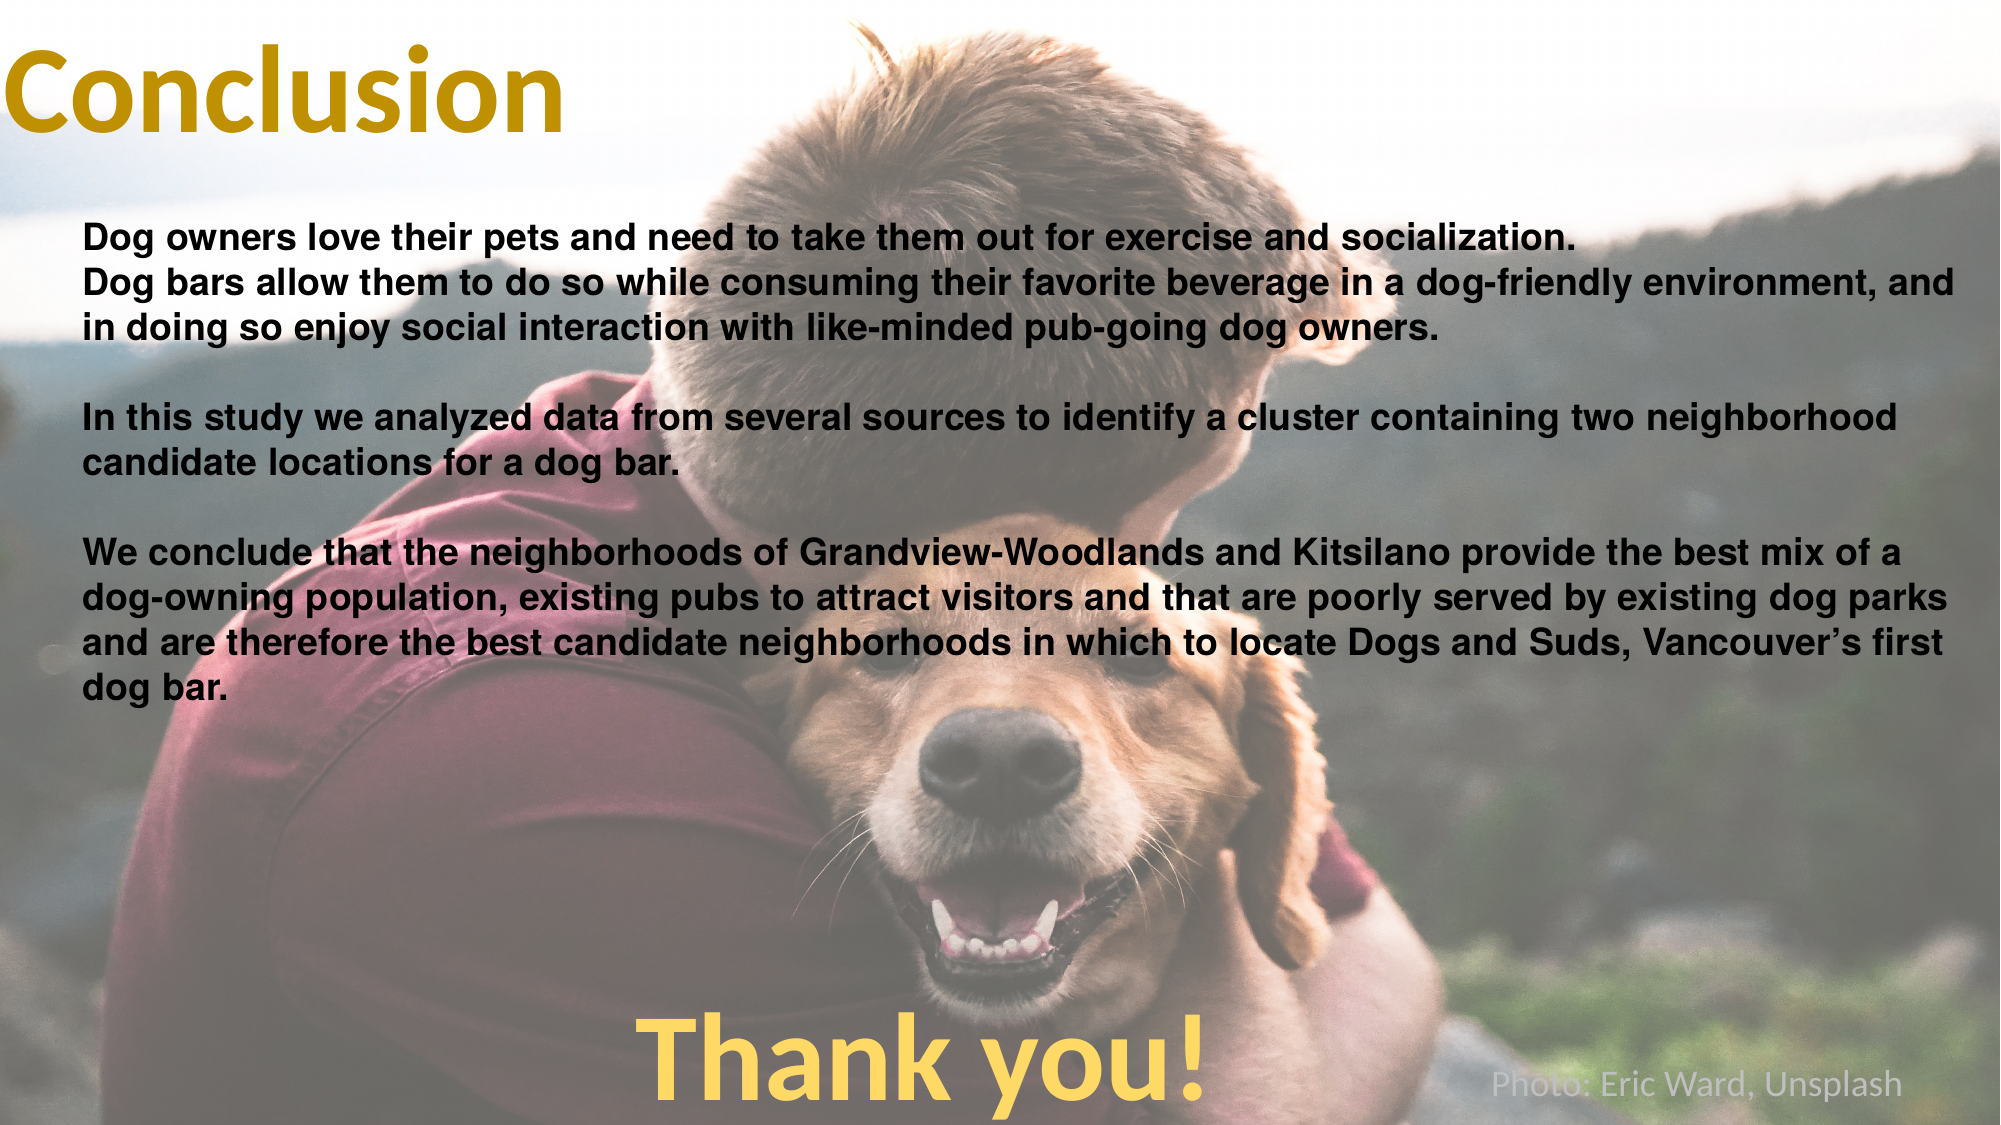

Conclusion
Dog owners love their pets and need to take them out for exercise and socialization.
Dog bars allow them to do so while consuming their favorite beverage in a dog-friendly environment, and in doing so enjoy social interaction with like-minded pub-going dog owners.

In this study we analyzed data from several sources to identify a cluster containing two neighborhood candidate locations for a dog bar.

We conclude that the neighborhoods of Grandview-Woodlands and Kitsilano provide the best mix of a dog-owning population, existing pubs to attract visitors and that are poorly served by existing dog parks and are therefore the best candidate neighborhoods in which to locate Dogs and Suds, Vancouver’s first dog bar.

Thank you!
Photo: Eric Ward, Unsplash